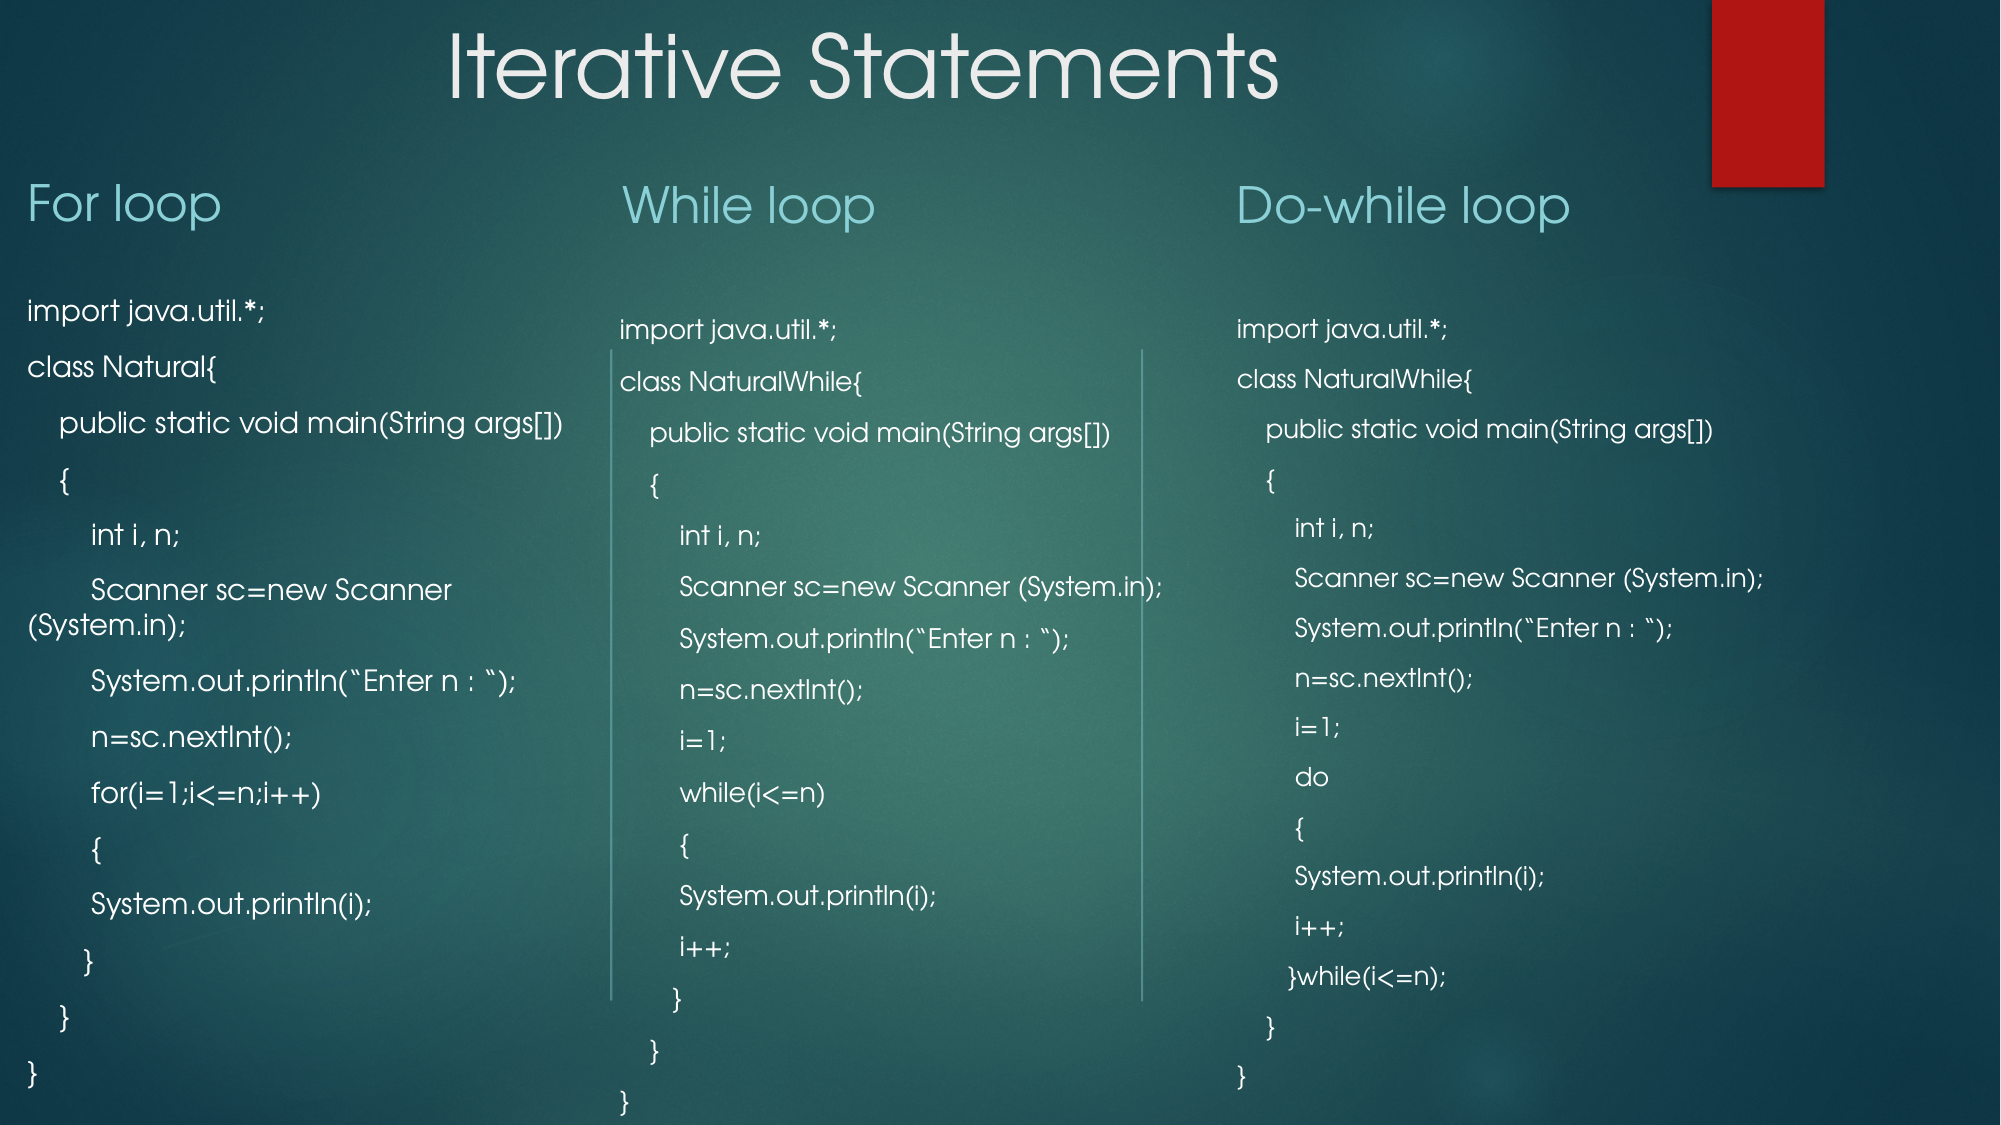

# Iterative Statements
For loop
Do-while loop
While loop
import java.util.*;
class Natural{
    public static void main(String args[])
    {
        int i, n;
        Scanner sc=new Scanner (System.in);
        System.out.println(“Enter n : “);
        n=sc.nextInt();
        for(i=1;i<=n;i++)
        {
        System.out.println(i);
       }
    }
}

import java.util.*;
class NaturalWhile{
    public static void main(String args[])
    {
        int i, n;
        Scanner sc=new Scanner (System.in);
        System.out.println(“Enter n : “);
        n=sc.nextInt();
        i=1;
        do
        {
        System.out.println(i);
        i++;
       }while(i<=n);
    }
}

import java.util.*;
class NaturalWhile{
    public static void main(String args[])
    {
        int i, n;
        Scanner sc=new Scanner (System.in);
        System.out.println(“Enter n : “);
        n=sc.nextInt();
        i=1;
        while(i<=n)
        {
        System.out.println(i);
        i++;
       }
    }
}